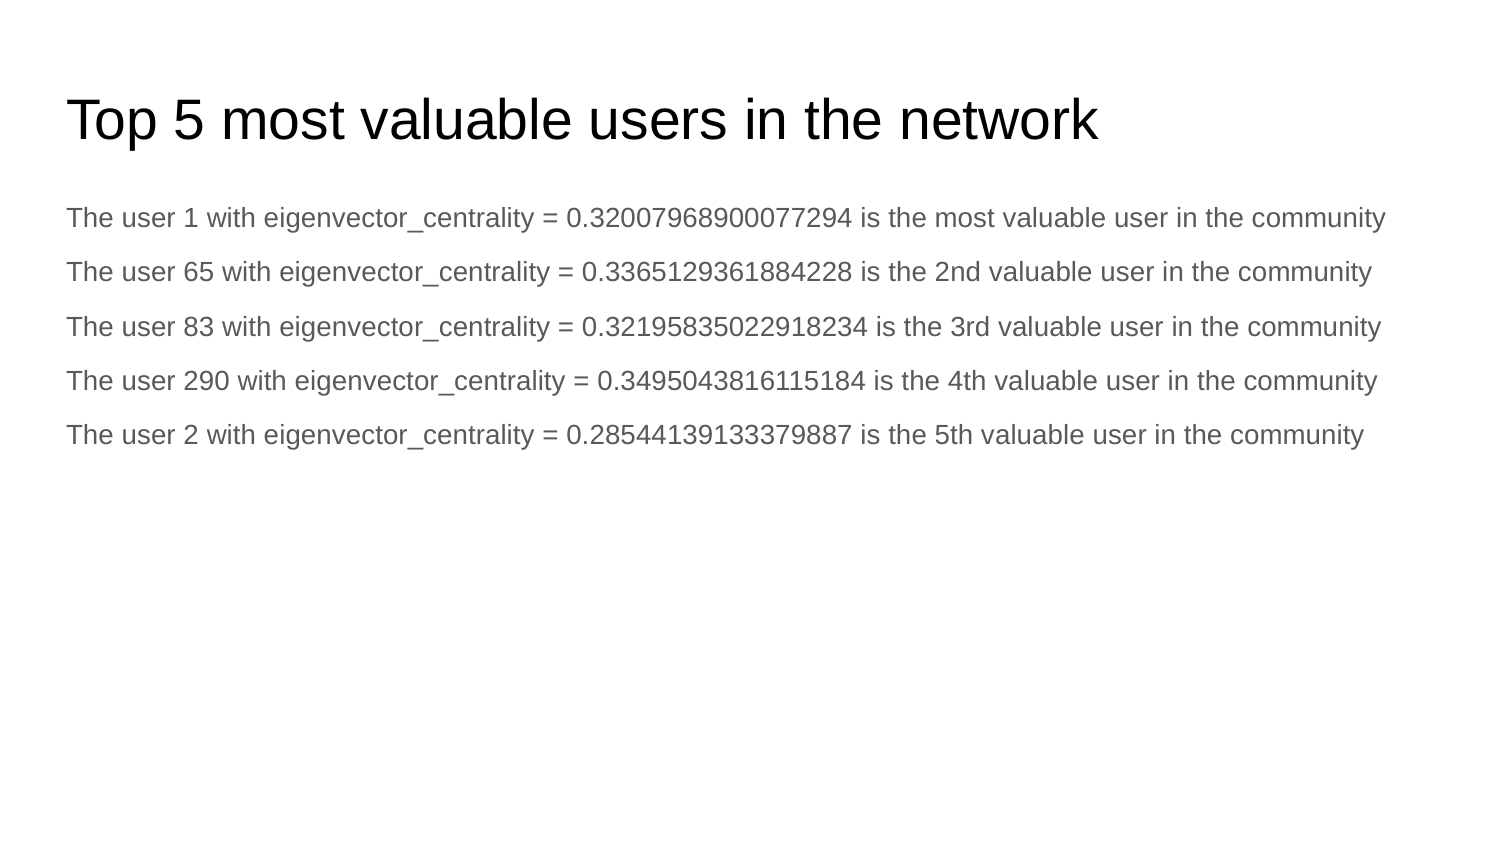

# Top 5 most valuable users in the network
The user 1 with eigenvector_centrality = 0.32007968900077294 is the most valuable user in the community
The user 65 with eigenvector_centrality = 0.3365129361884228 is the 2nd valuable user in the community
The user 83 with eigenvector_centrality = 0.32195835022918234 is the 3rd valuable user in the community
The user 290 with eigenvector_centrality = 0.3495043816115184 is the 4th valuable user in the community
The user 2 with eigenvector_centrality = 0.28544139133379887 is the 5th valuable user in the community